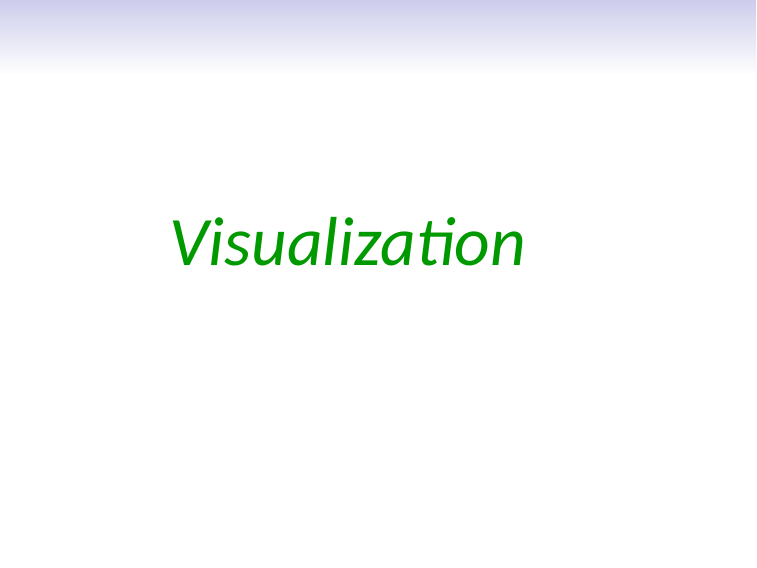

# Visualization
Dr. Malak Abdullah
First Semester 2021-2022
58